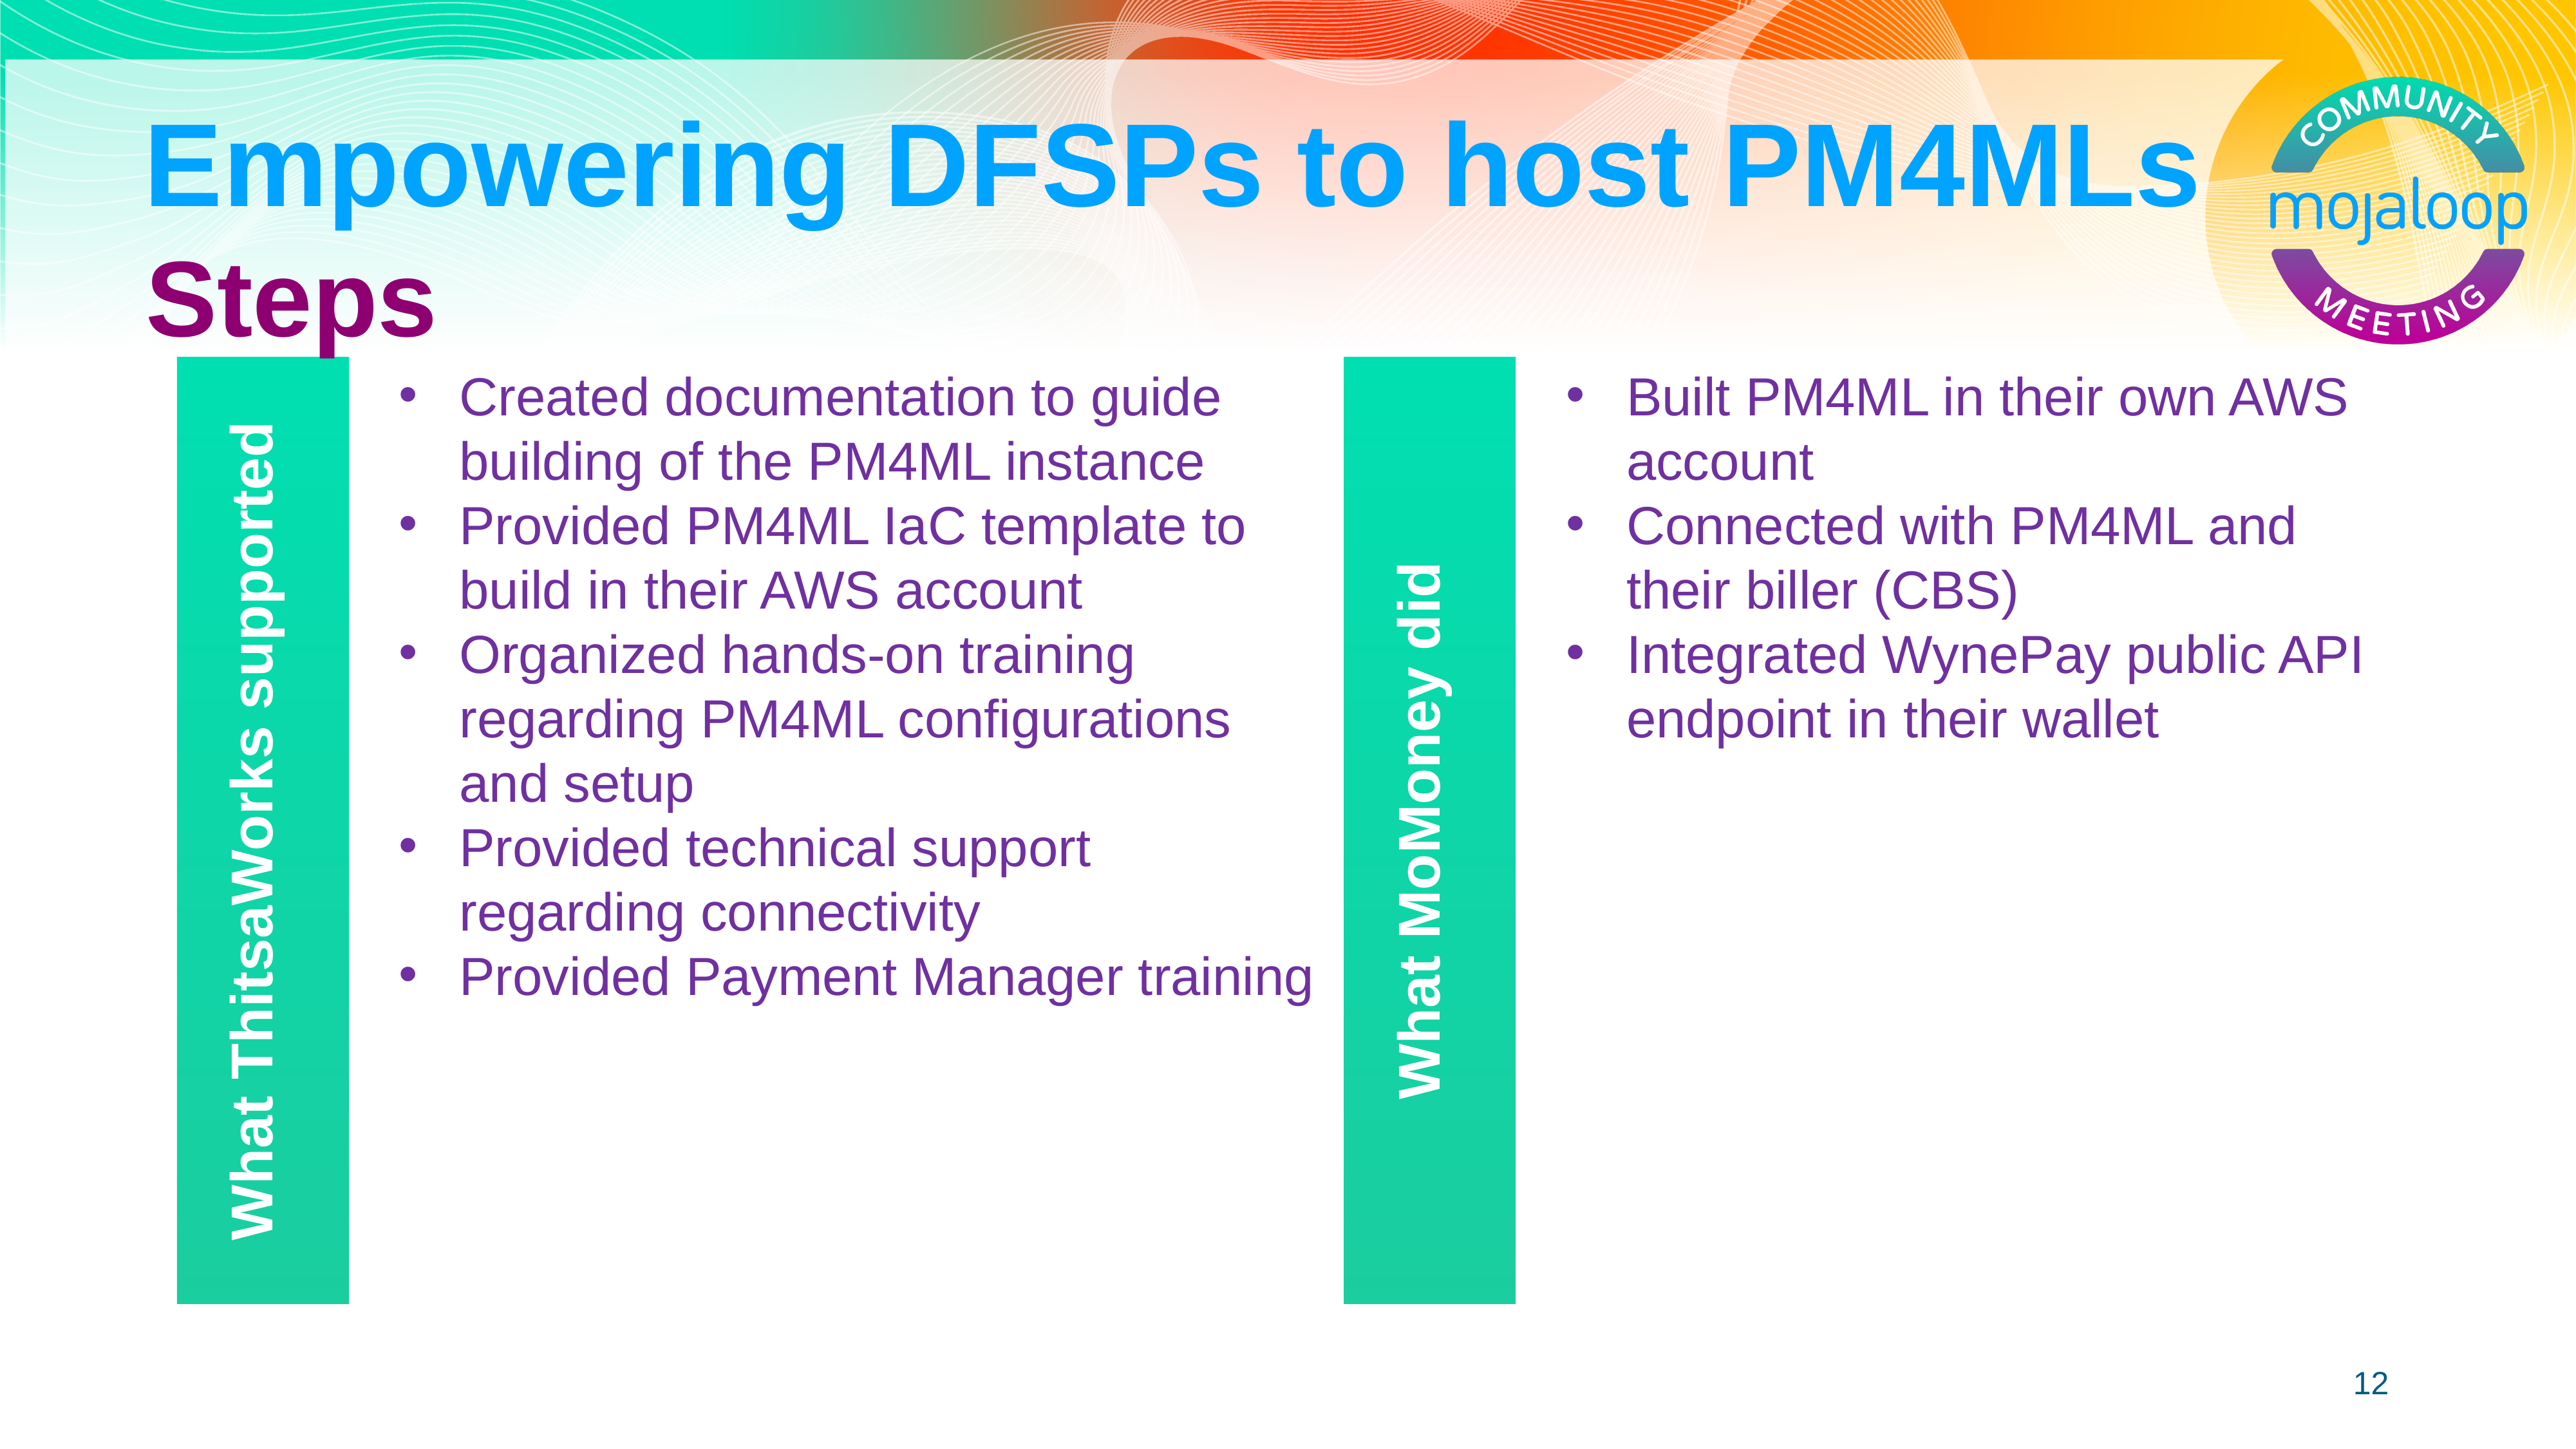

Empowering DFSPs to host PM4MLs
Steps

Created documentation to guide building of the PM4ML instance
Provided PM4ML IaC template to build in their AWS account
Organized hands-on training regarding PM4ML configurations and setup
Provided technical support regarding connectivity
Provided Payment Manager training

Built PM4ML in their own AWS account
Connected with PM4ML and their biller (CBS)
Integrated WynePay public API endpoint in their wallet
What ThitsaWorks supported
What MoMoney did
12